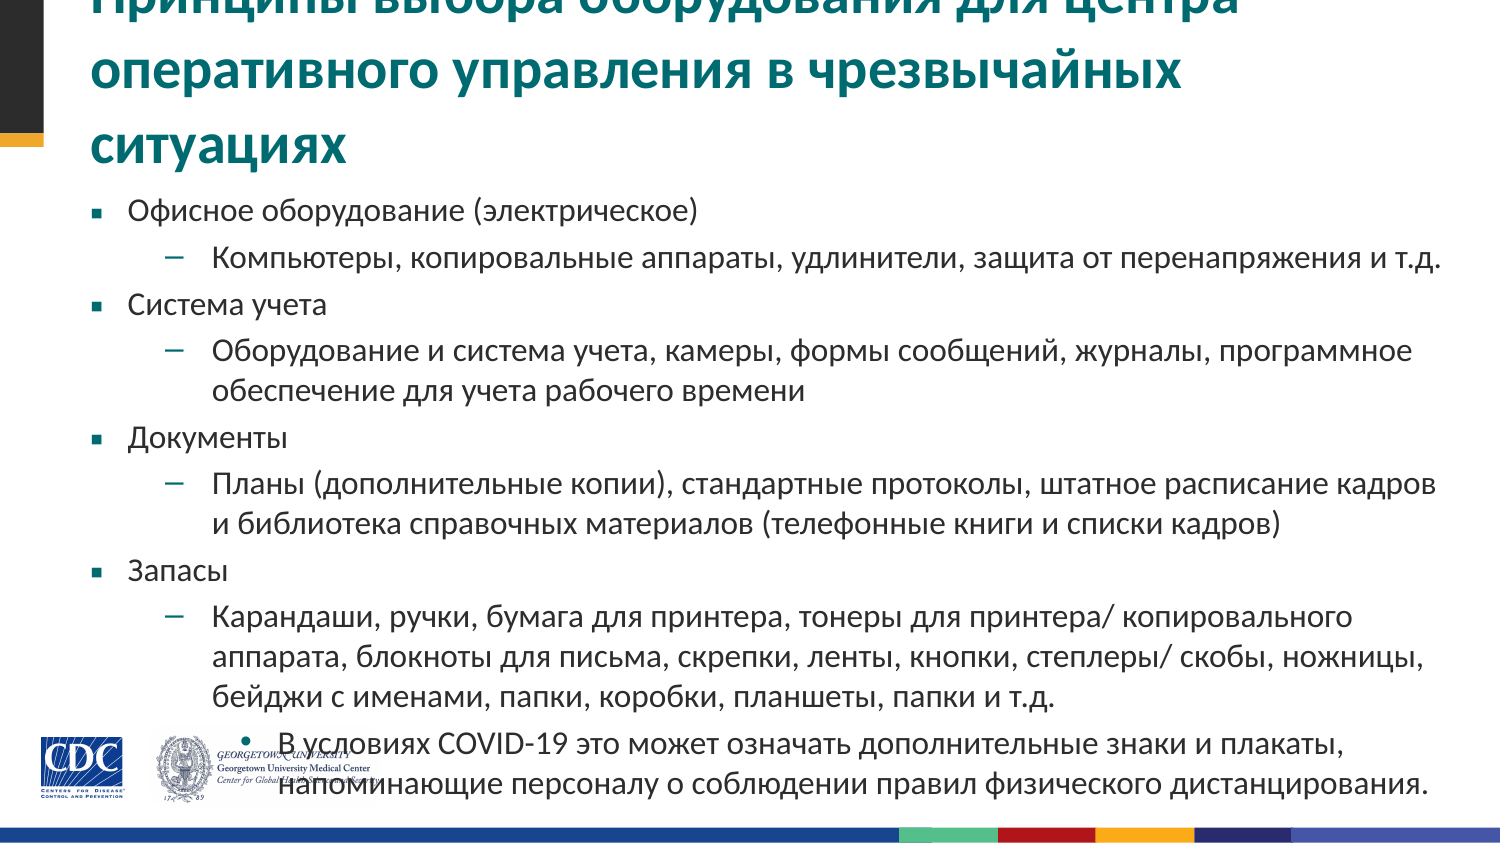

# Принципы выбора оборудования для центра оперативного управления в чрезвычайных ситуациях
Офисное оборудование (электрическое)
Компьютеры, копировальные аппараты, удлинители, защита от перенапряжения и т.д.
Система учета
Оборудование и система учета, камеры, формы сообщений, журналы, программное обеспечение для учета рабочего времени
Документы
Планы (дополнительные копии), стандартные протоколы, штатное расписание кадров и библиотека справочных материалов (телефонные книги и списки кадров)
Запасы
Карандаши, ручки, бумага для принтера, тонеры для принтера/ копировального аппарата, блокноты для письма, скрепки, ленты, кнопки, степлеры/ скобы, ножницы, бейджи с именами, папки, коробки, планшеты, папки и т.д.
В условиях COVID-19 это может означать дополнительные знаки и плакаты, напоминающие персоналу о соблюдении правил физического дистанцирования.